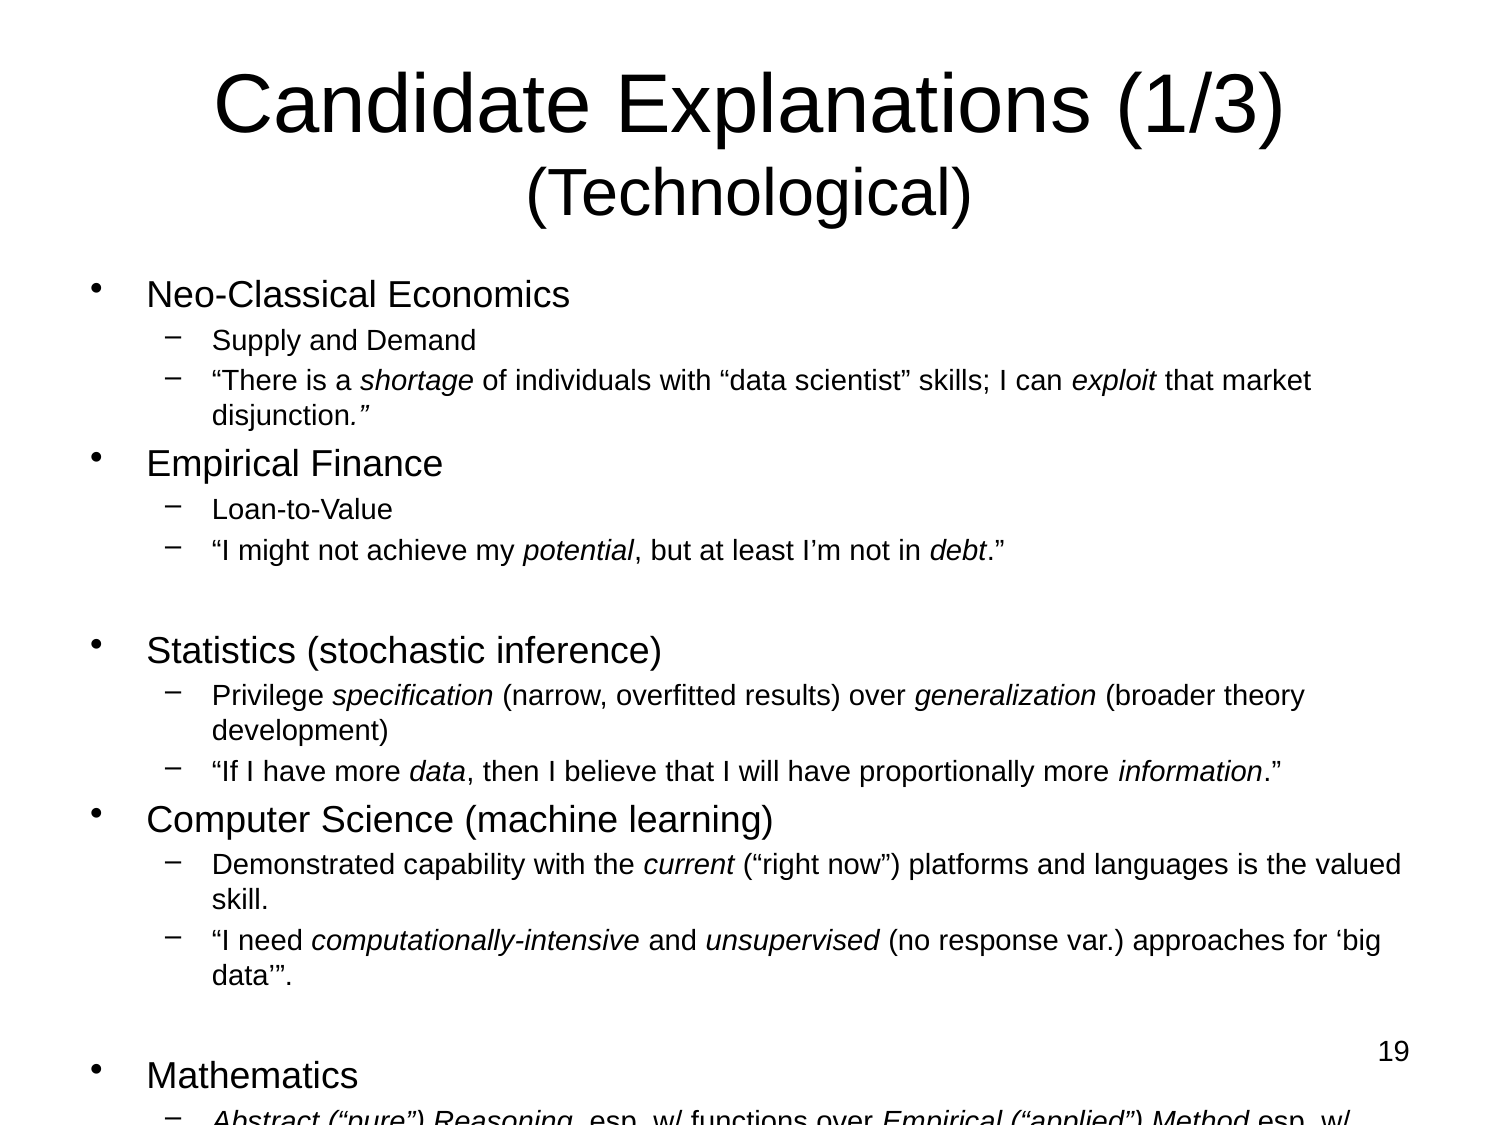

# Candidate Explanations (1/3) (Technological)
Neo-Classical Economics
Supply and Demand
“There is a shortage of individuals with “data scientist” skills; I can exploit that market disjunction.”
Empirical Finance
Loan-to-Value
“I might not achieve my potential, but at least I’m not in debt.”

Statistics (stochastic inference)
Privilege specification (narrow, overfitted results) over generalization (broader theory development)
“If I have more data, then I believe that I will have proportionally more information.”
Computer Science (machine learning)
Demonstrated capability with the current (“right now”) platforms and languages is the valued skill.
“I need computationally-intensive and unsupervised (no response var.) approaches for ‘big data’”.

Mathematics
Abstract (“pure”) Reasoning, esp. w/ functions over Empirical (“applied”) Method esp. w/ algorithms
“Employers value concrete results with data; I need to know computer and data technologies.”
19